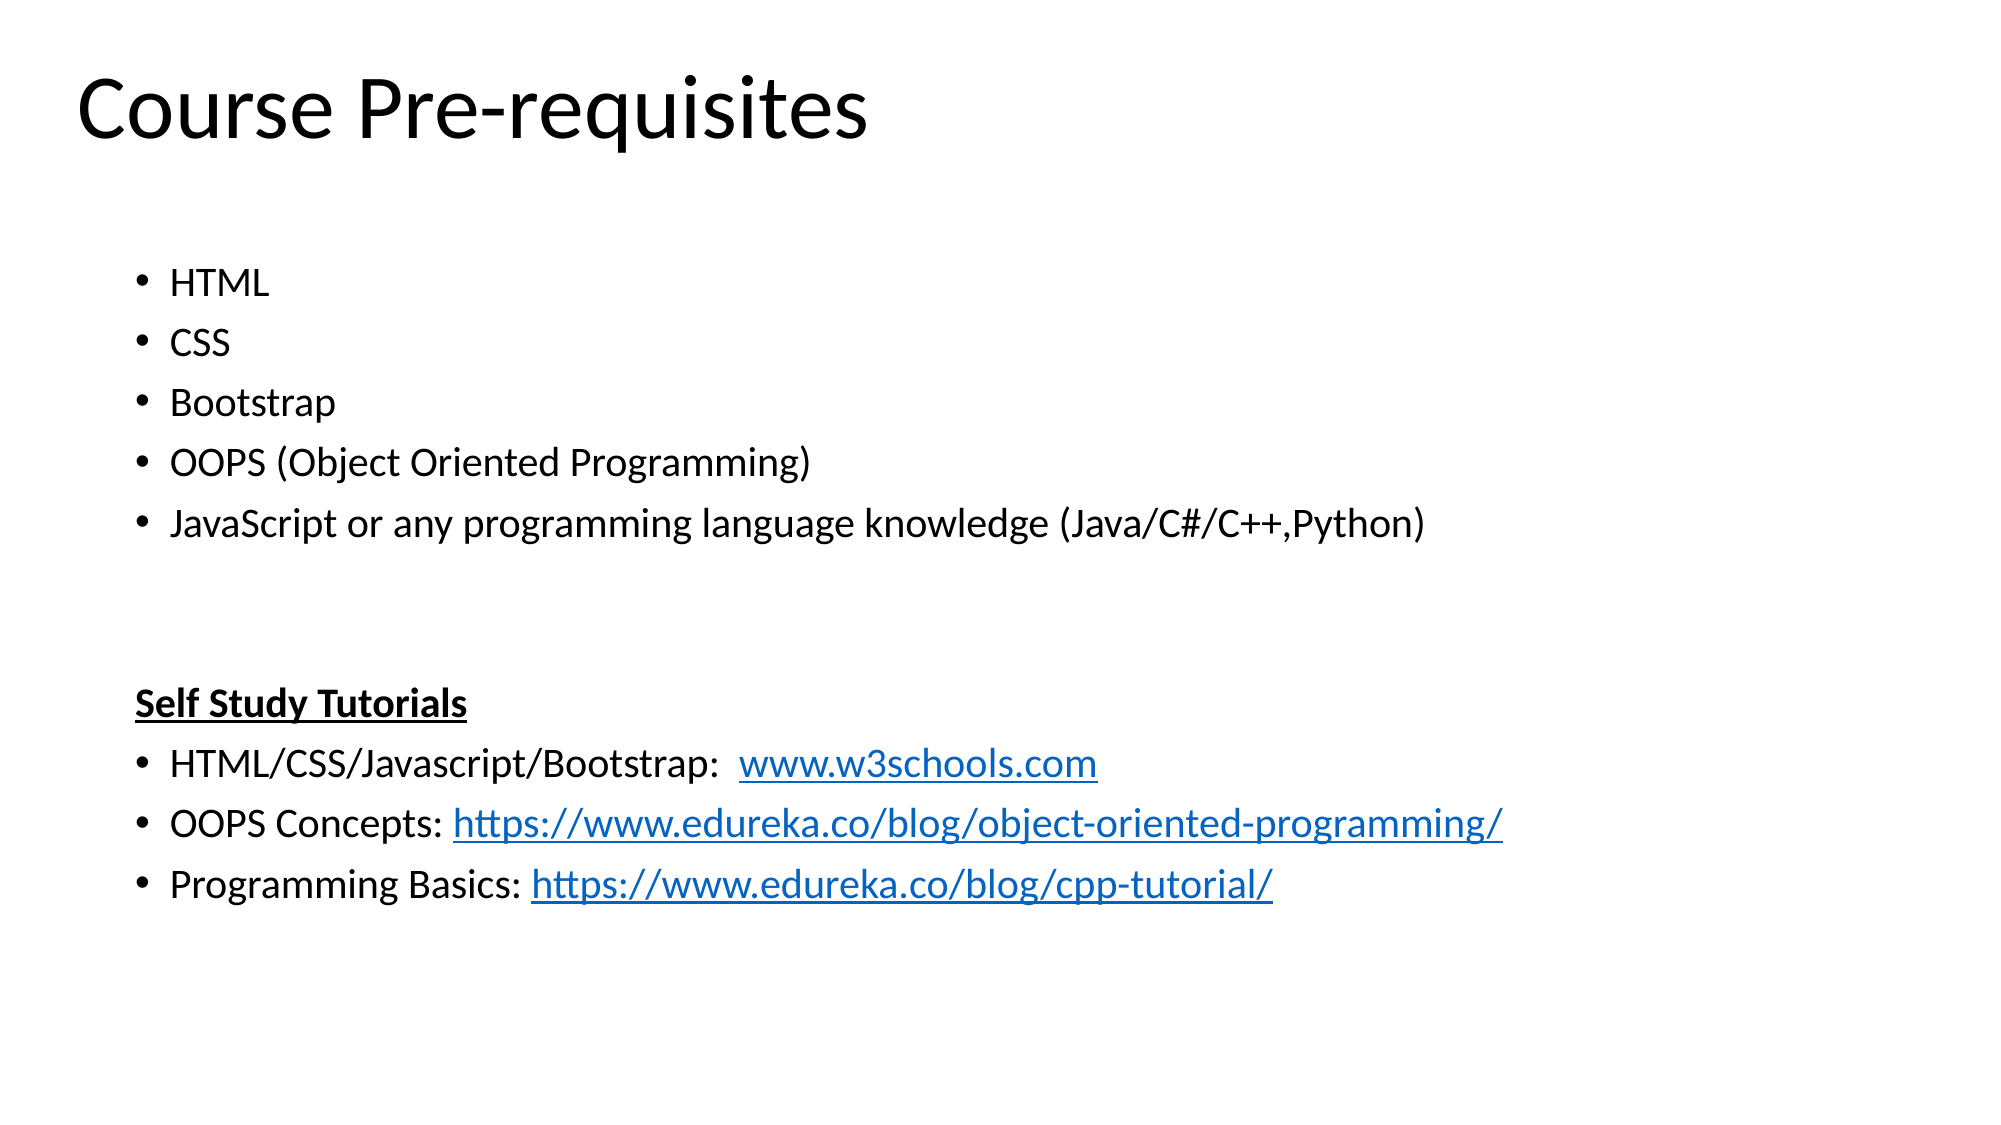

# Course Pre-requisites
HTML
CSS
Bootstrap
OOPS (Object Oriented Programming)
JavaScript or any programming language knowledge (Java/C#/C++,Python)

Self Study Tutorials
HTML/CSS/Javascript/Bootstrap:  www.w3schools.com
OOPS Concepts: https://www.edureka.co/blog/object-oriented-programming/
Programming Basics: https://www.edureka.co/blog/cpp-tutorial/